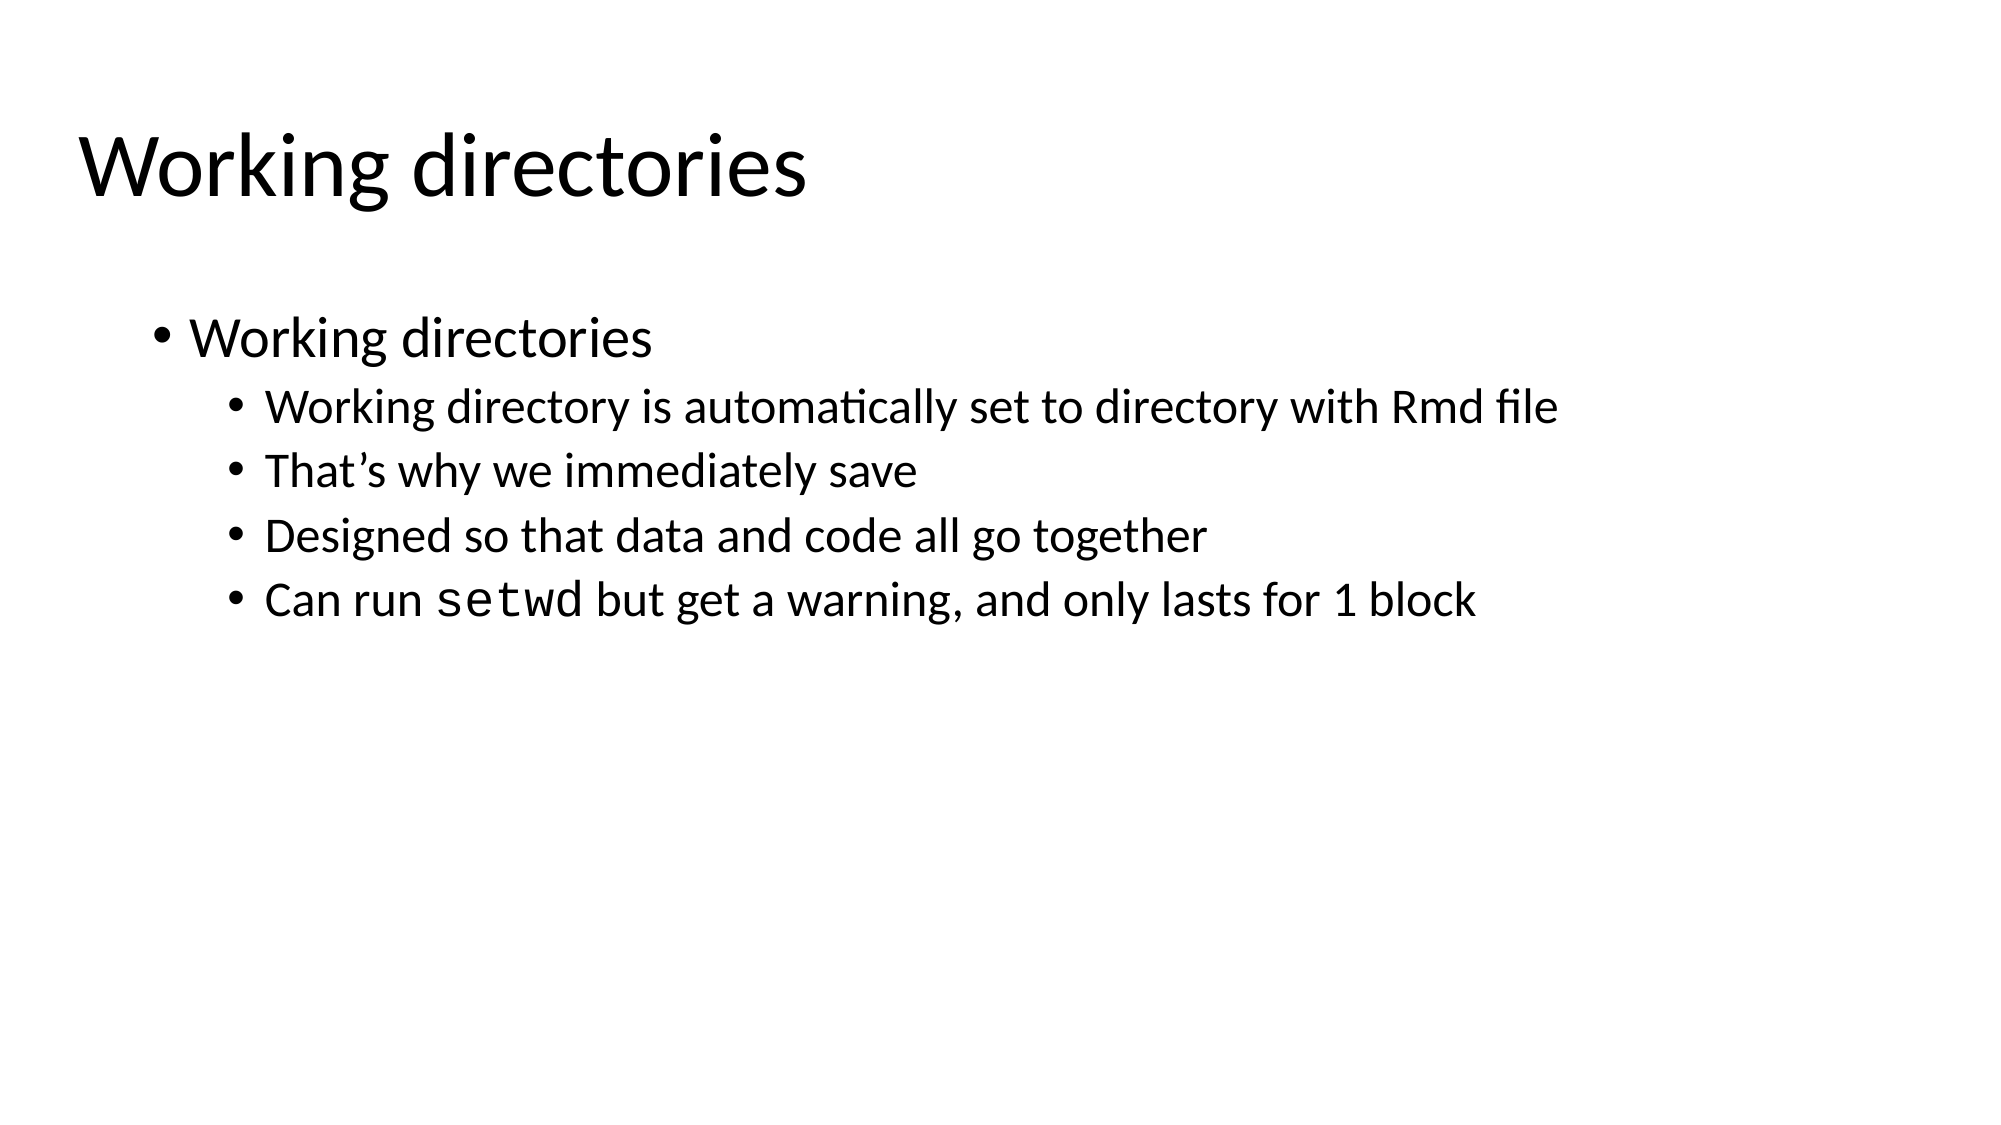

# Working directories
Working directories
Working directory is automatically set to directory with Rmd file
That’s why we immediately save
Designed so that data and code all go together
Can run setwd but get a warning, and only lasts for 1 block